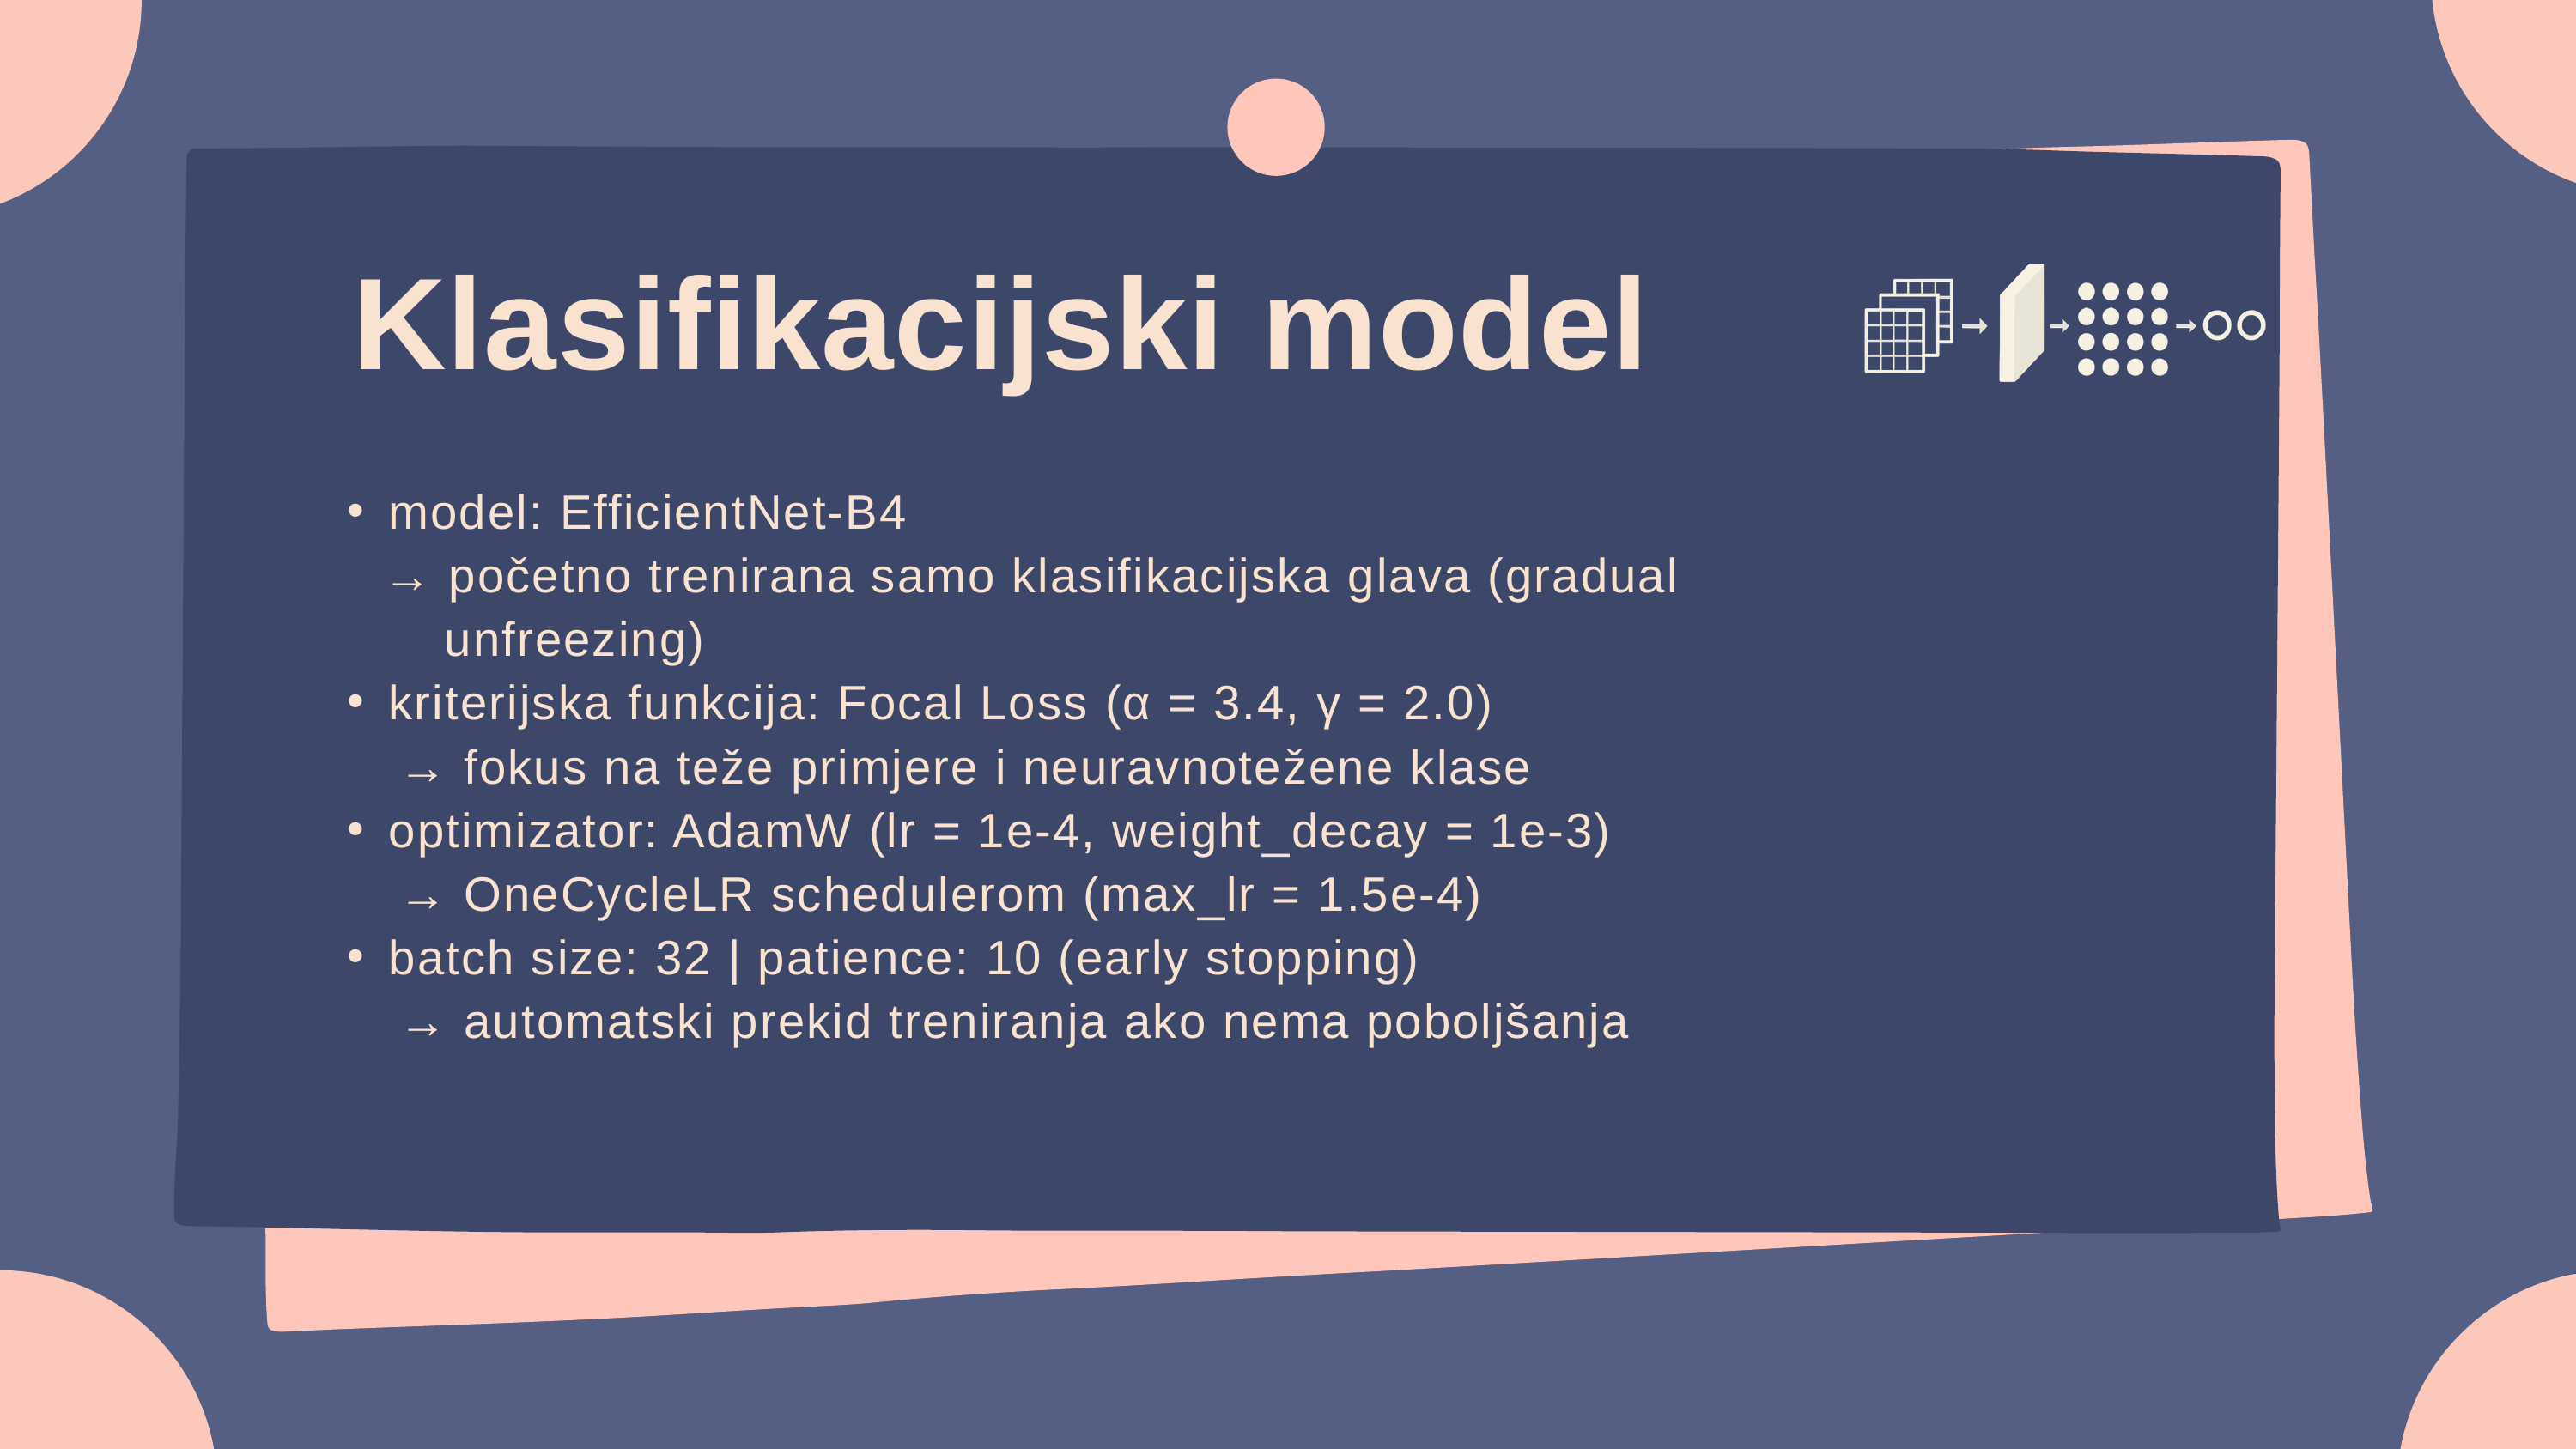

Klasifikacijski model

model: EfficientNet-B4
     → početno trenirana samo klasifikacijska glava (gradual
         unfreezing)
kriterijska funkcija: Focal Loss (α = 3.4, γ = 2.0)
      → fokus na teže primjere i neuravnotežene klase
optimizator: AdamW (lr = 1e-4, weight_decay = 1e-3)
      → OneCycleLR schedulerom (max_lr = 1.5e-4)
batch size: 32 | patience: 10 (early stopping)
      → automatski prekid treniranja ako nema poboljšanja